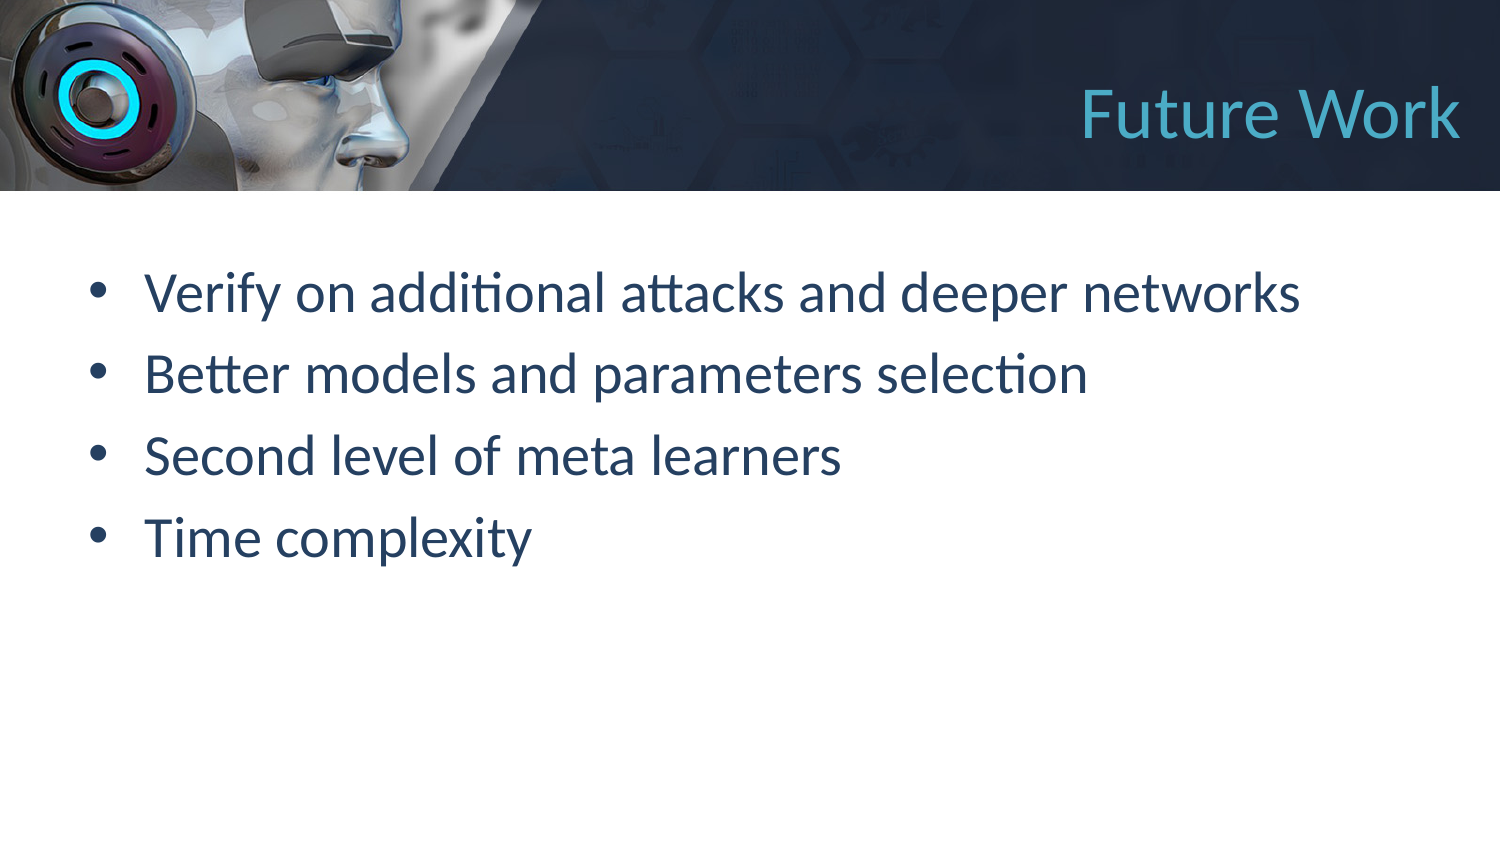

# Future Work
Verify on additional attacks and deeper networks
Better models and parameters selection
Second level of meta learners
Time complexity